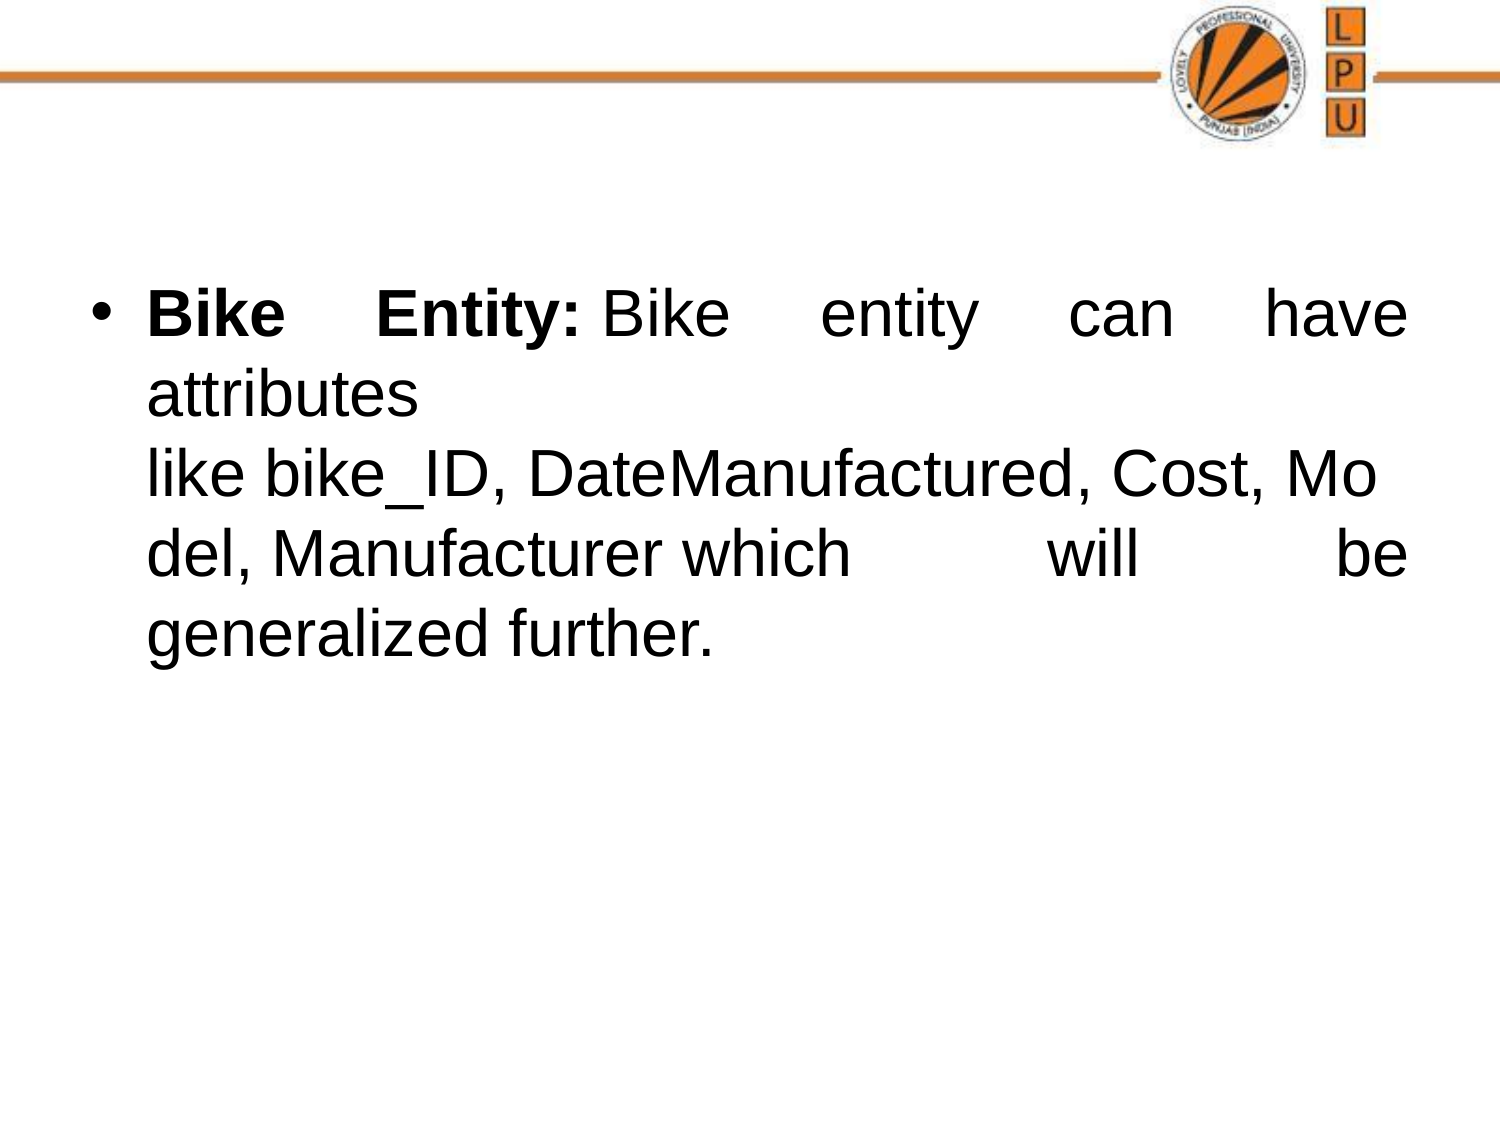

Bike Entity: Bike entity can have attributes like bike_ID, DateManufactured, Cost, Model, Manufacturer which will be generalized further.